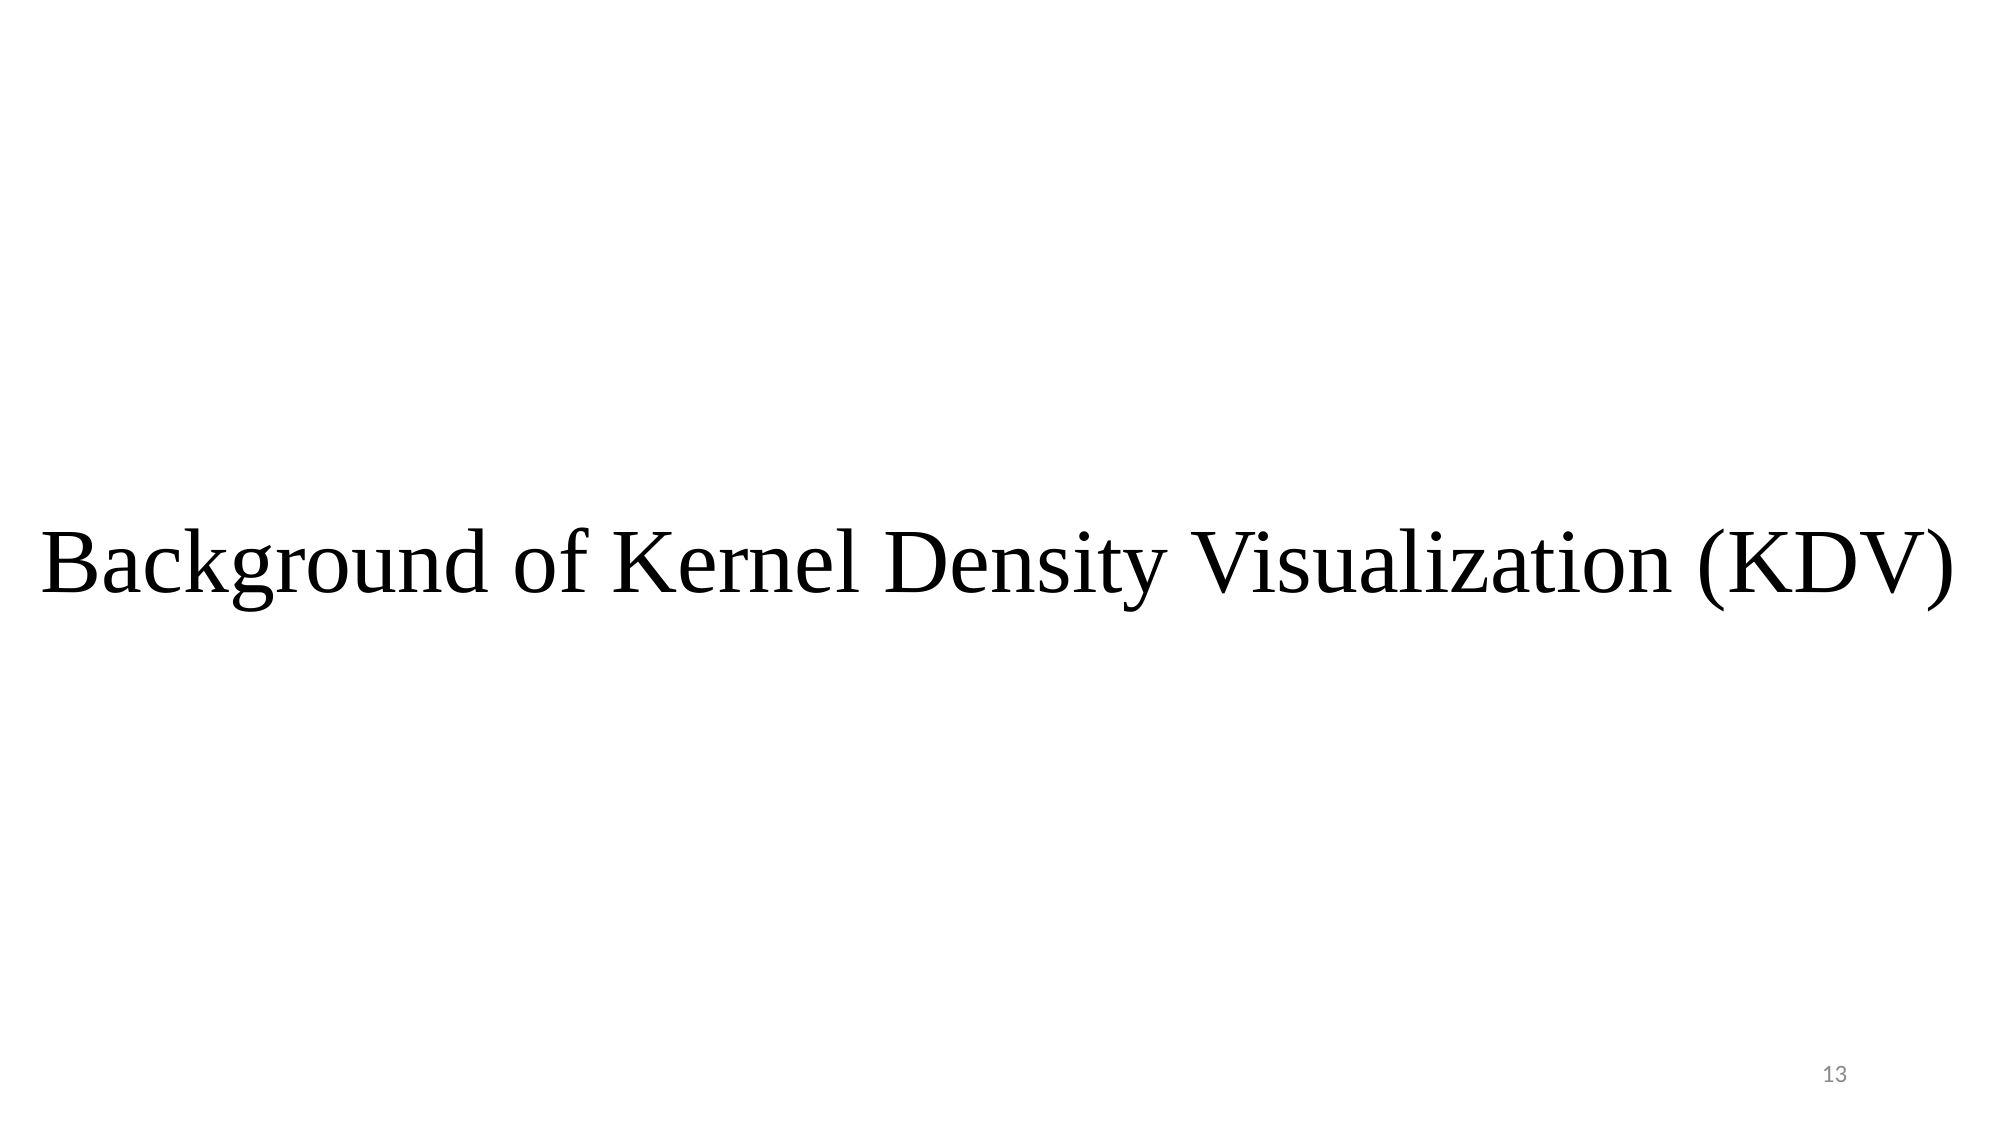

# Background of Kernel Density Visualization (KDV)
13